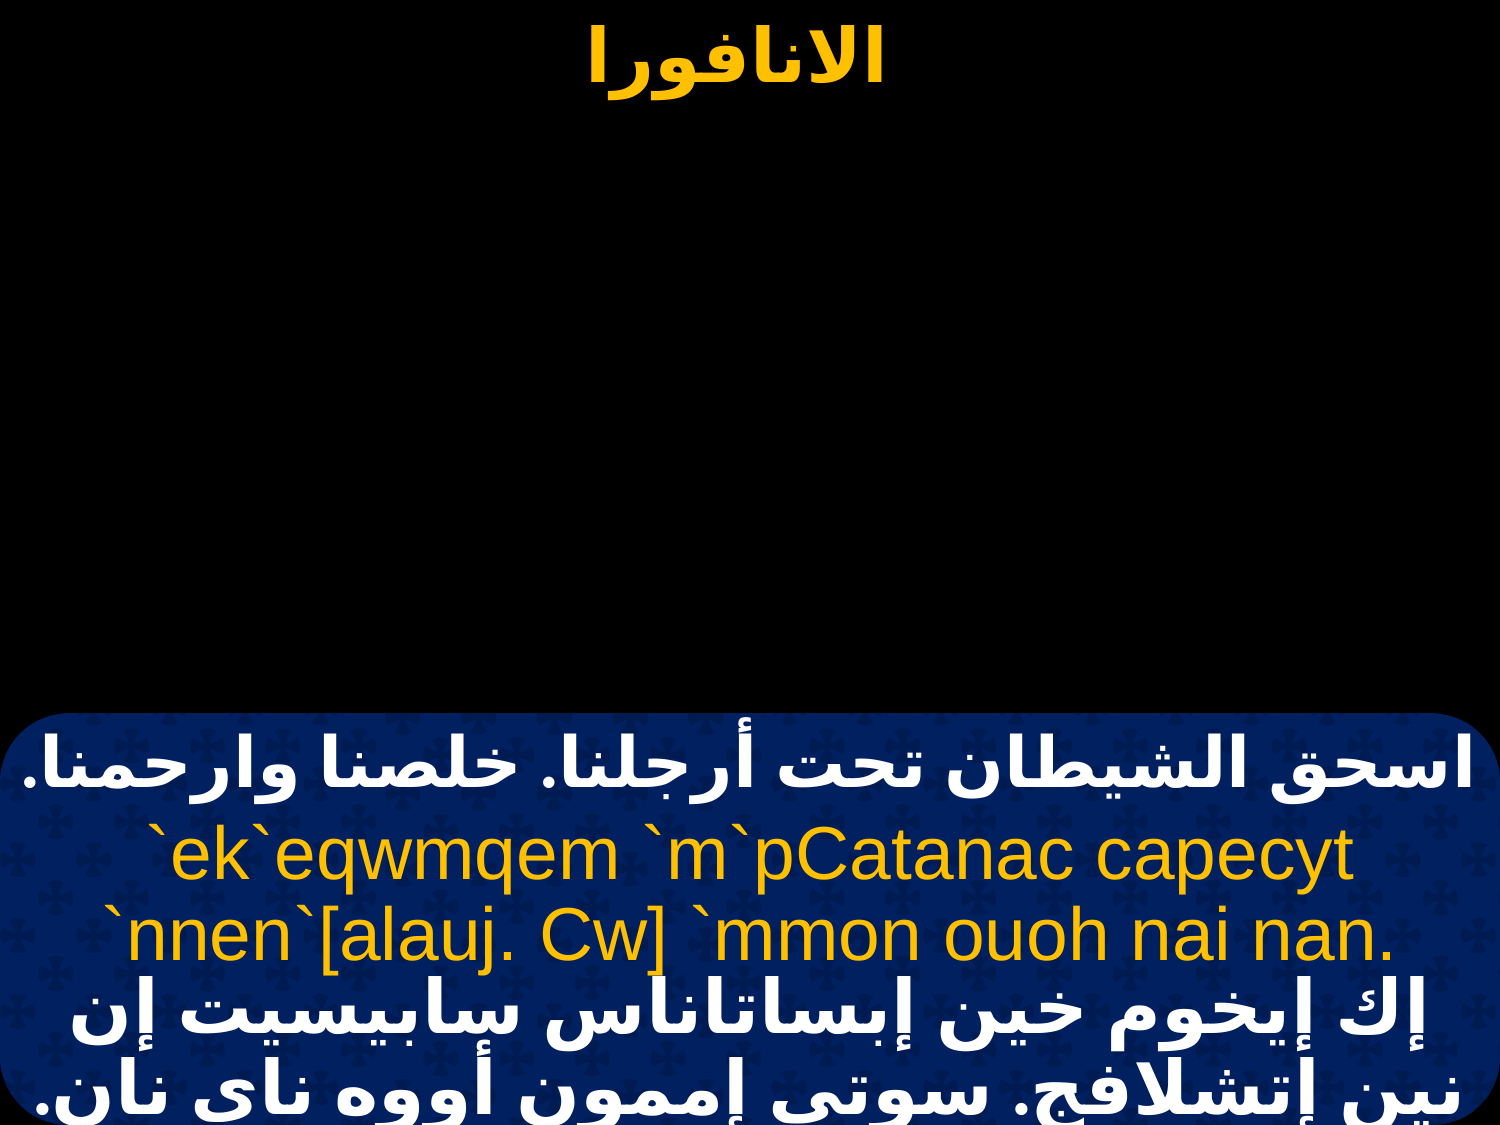

# اسحق الشيطان تحت أرجلنا. خلصنا وارحمنا.
`ek`eqwmqem `m`pCatanac capecyt `nnen`[alauj. Cw] `mmon ouoh nai nan.
إك إيخوم خين إبساتاناس سابيسيت إن نين إتشلافج. سوتى إممون أووه ناى نان.